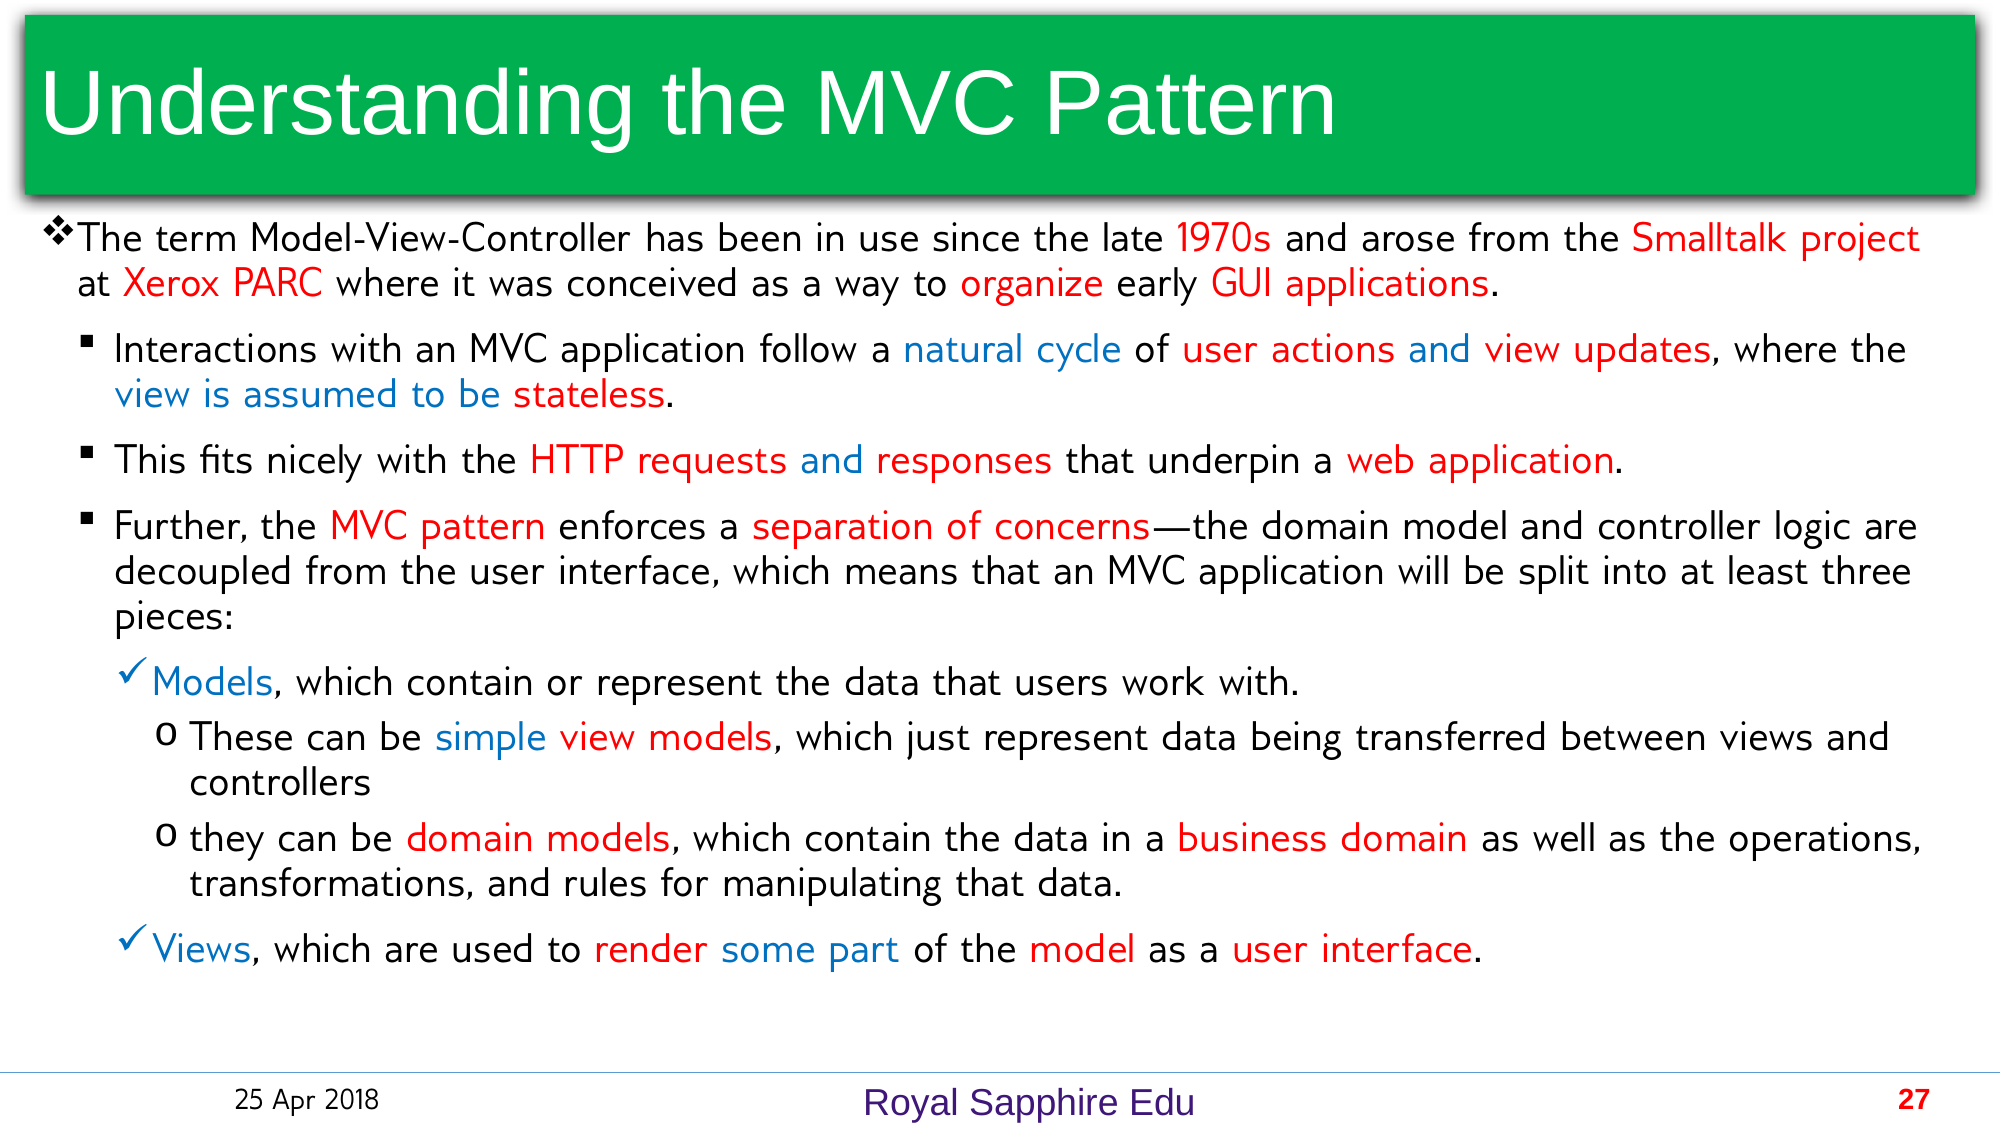

# Understanding the MVC Pattern
The term Model-View-Controller has been in use since the late 1970s and arose from the Smalltalk project at Xerox PARC where it was conceived as a way to organize early GUI applications.
Interactions with an MVC application follow a natural cycle of user actions and view updates, where the view is assumed to be stateless.
This fits nicely with the HTTP requests and responses that underpin a web application.
Further, the MVC pattern enforces a separation of concerns—the domain model and controller logic are decoupled from the user interface, which means that an MVC application will be split into at least three pieces:
Models, which contain or represent the data that users work with.
These can be simple view models, which just represent data being transferred between views and controllers
they can be domain models, which contain the data in a business domain as well as the operations, transformations, and rules for manipulating that data.
Views, which are used to render some part of the model as a user interface.
25 Apr 2018
27